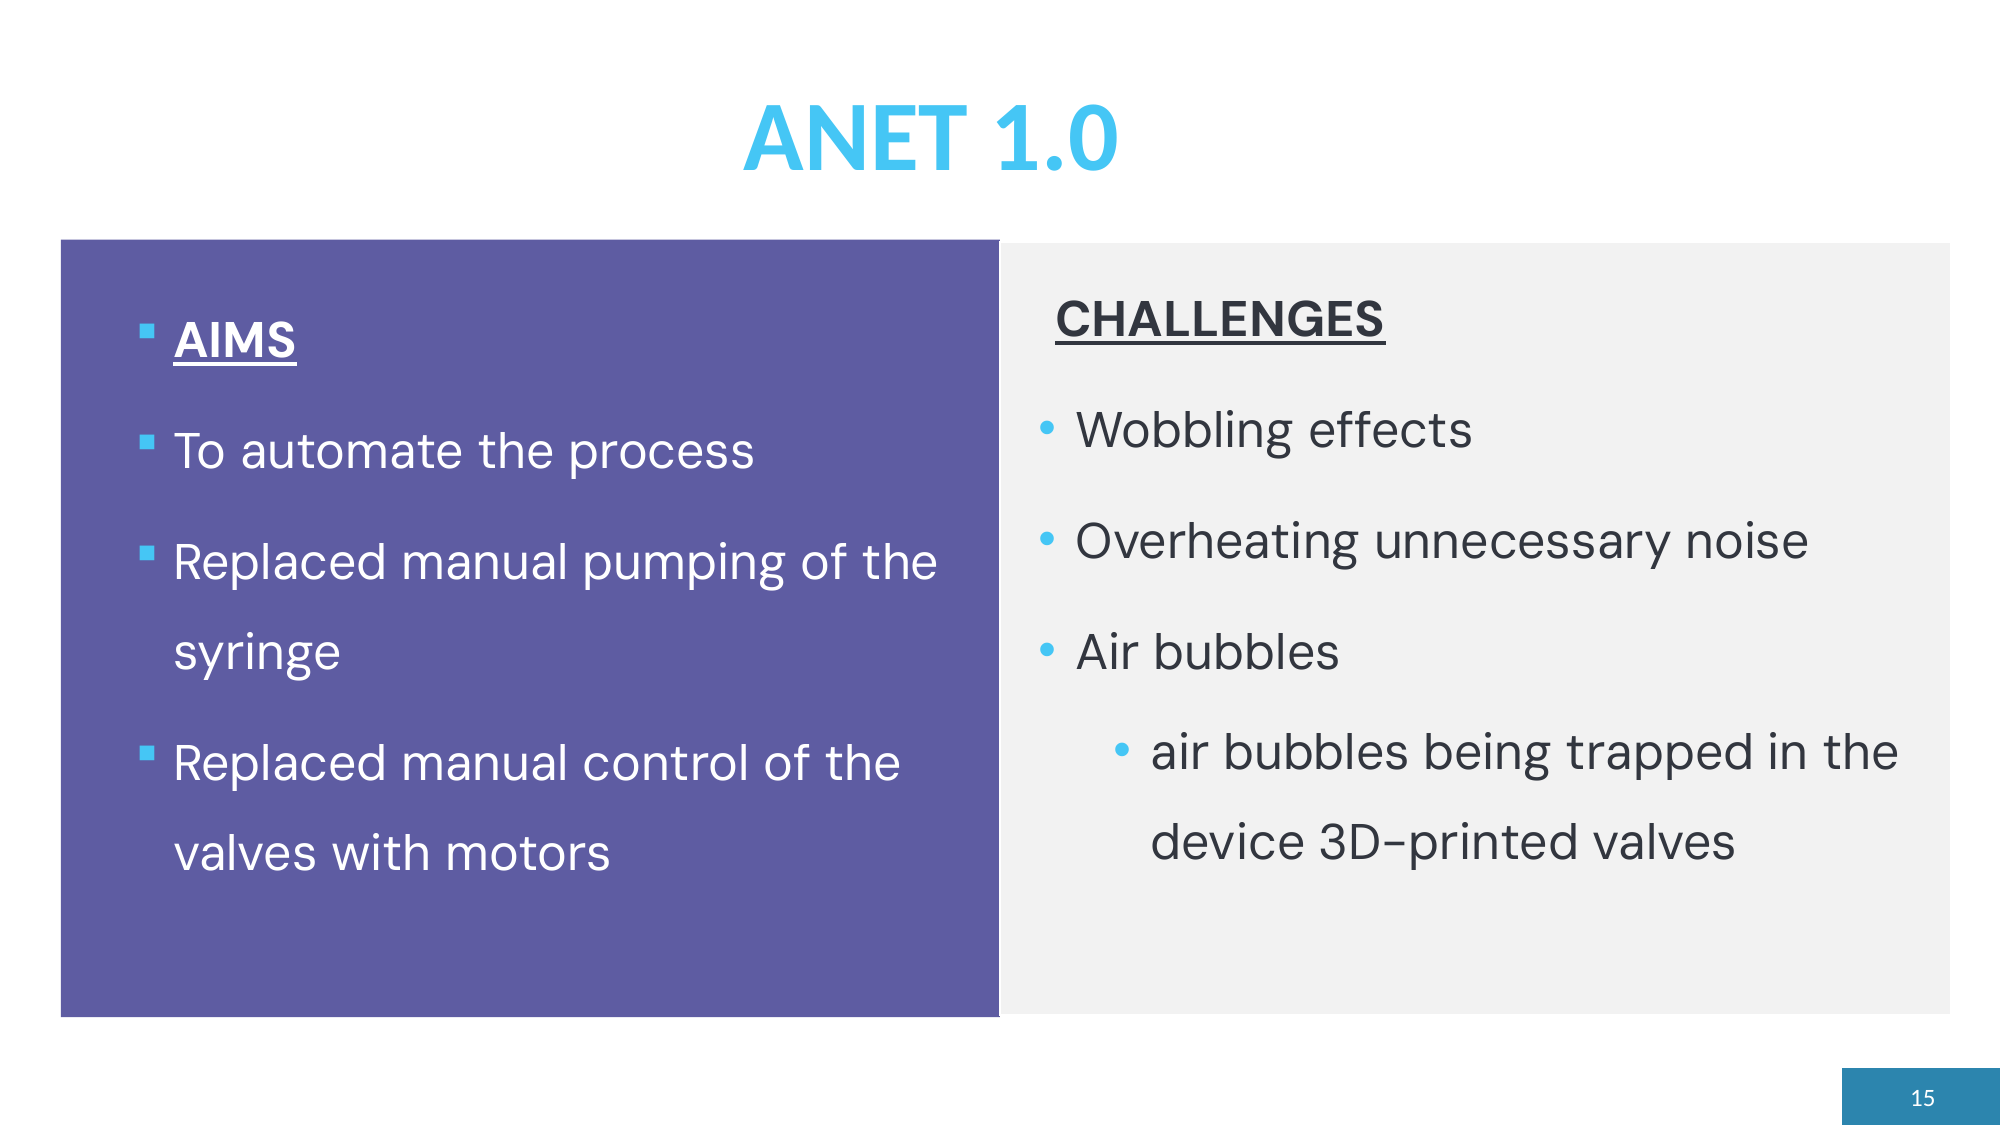

# ANET 1.0

CHALLENGES
Wobbling effects
Overheating unnecessary noise
Air bubbles
air bubbles being trapped in the device 3D-printed valves

AIMS
To automate the process
Replaced manual pumping of the syringe
Replaced manual control of the valves with motors
15